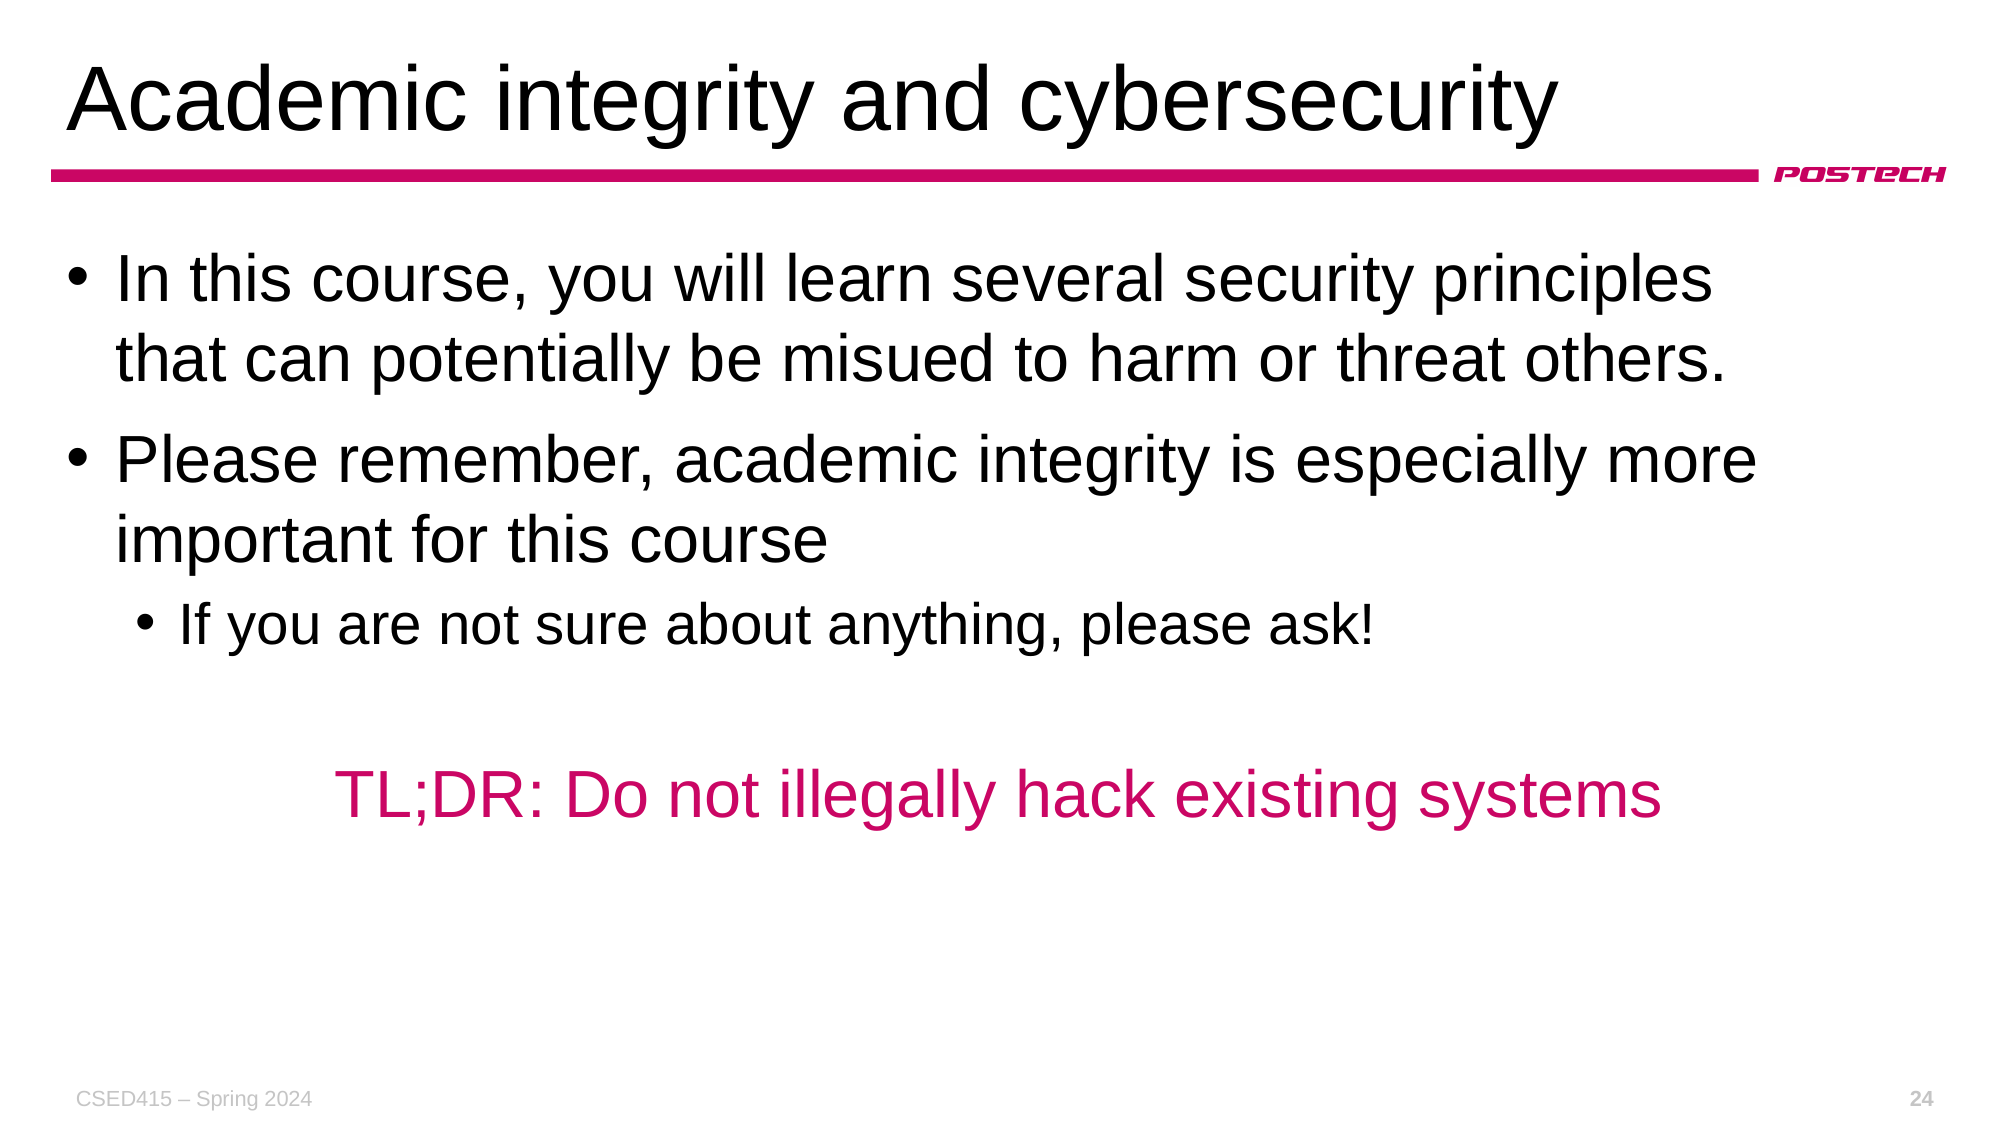

# Academic integrity and cybersecurity
In this course, you will learn several security principles
that can potentially be misued to harm or threat others.
Please remember, academic integrity is especially more important for this course
If you are not sure about anything, please ask!

TL;DR: Do not illegally hack existing systems
CSED415 – Spring 2024
24